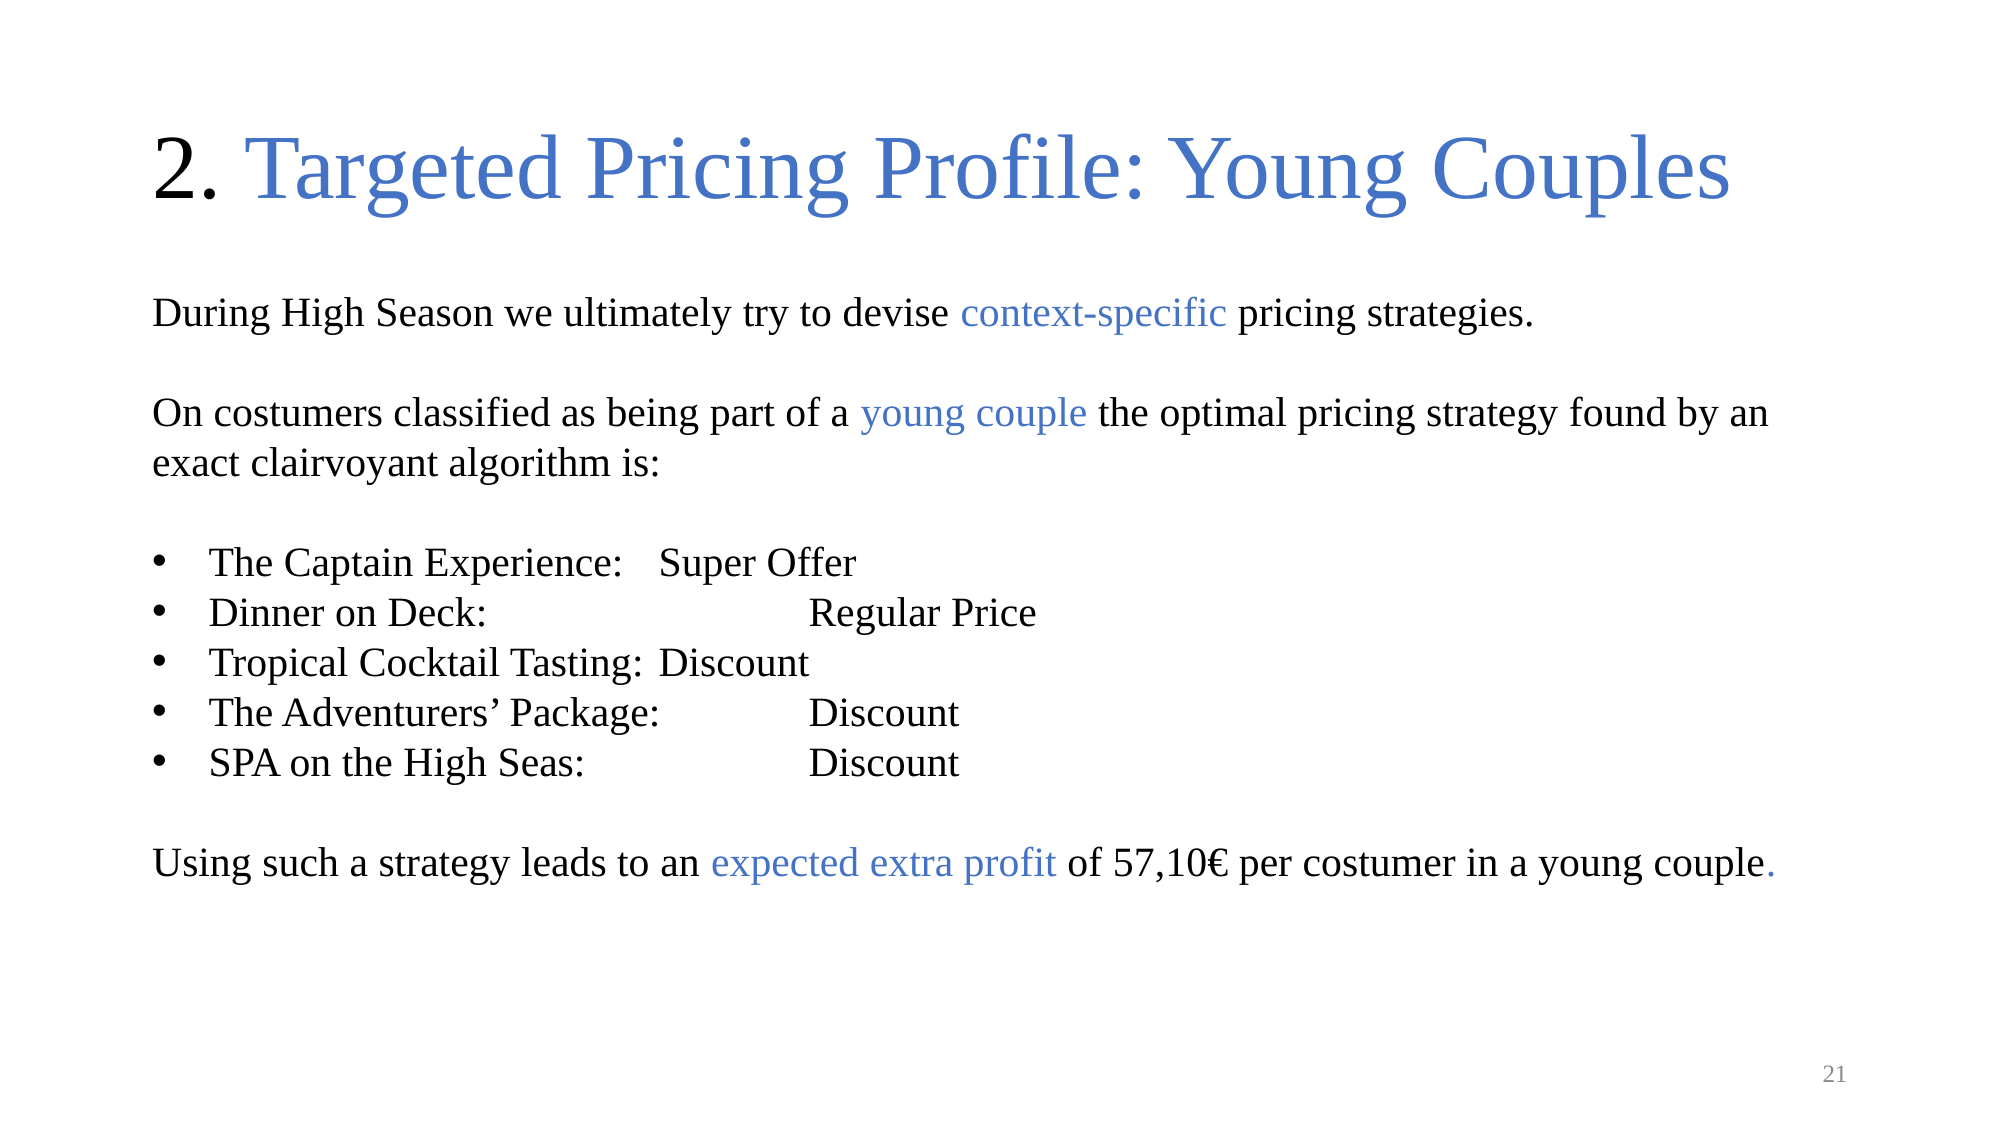

# 2. Targeted Pricing Profile: Young Couples
During High Season we ultimately try to devise context-specific pricing strategies.

On costumers classified as being part of a young couple the optimal pricing strategy found by an exact clairvoyant algorithm is:

The Captain Experience: 	Super Offer
Dinner on Deck: 			Regular Price
Tropical Cocktail Tasting:	Discount
The Adventurers’ Package:	Discount
SPA on the High Seas: 		Discount

Using such a strategy leads to an expected extra profit of 57,10€ per costumer in a young couple.
21